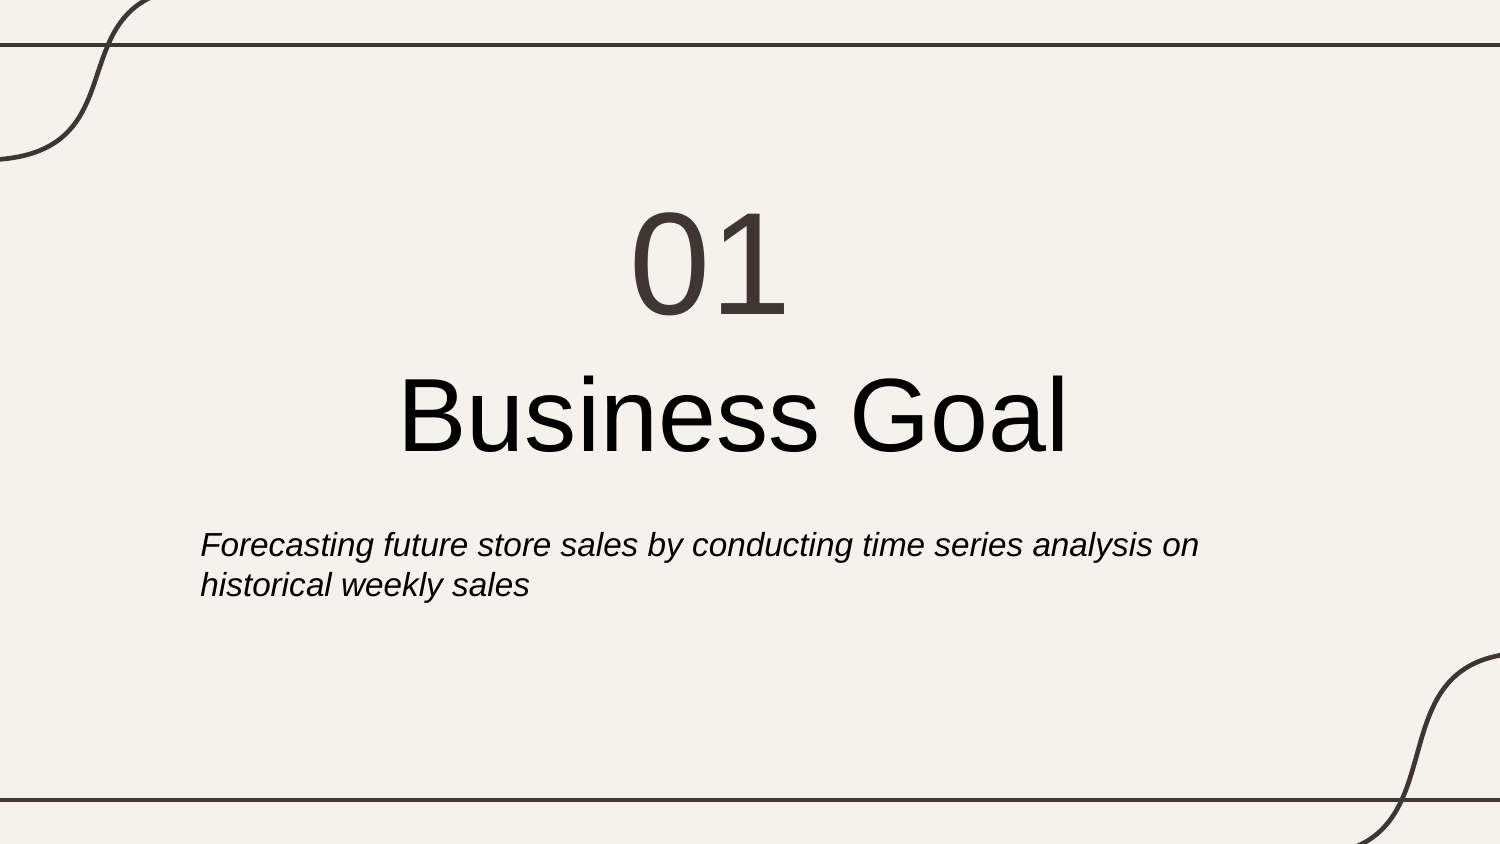

01
# Business Goal
Forecasting future store sales by conducting time series analysis on historical weekly sales